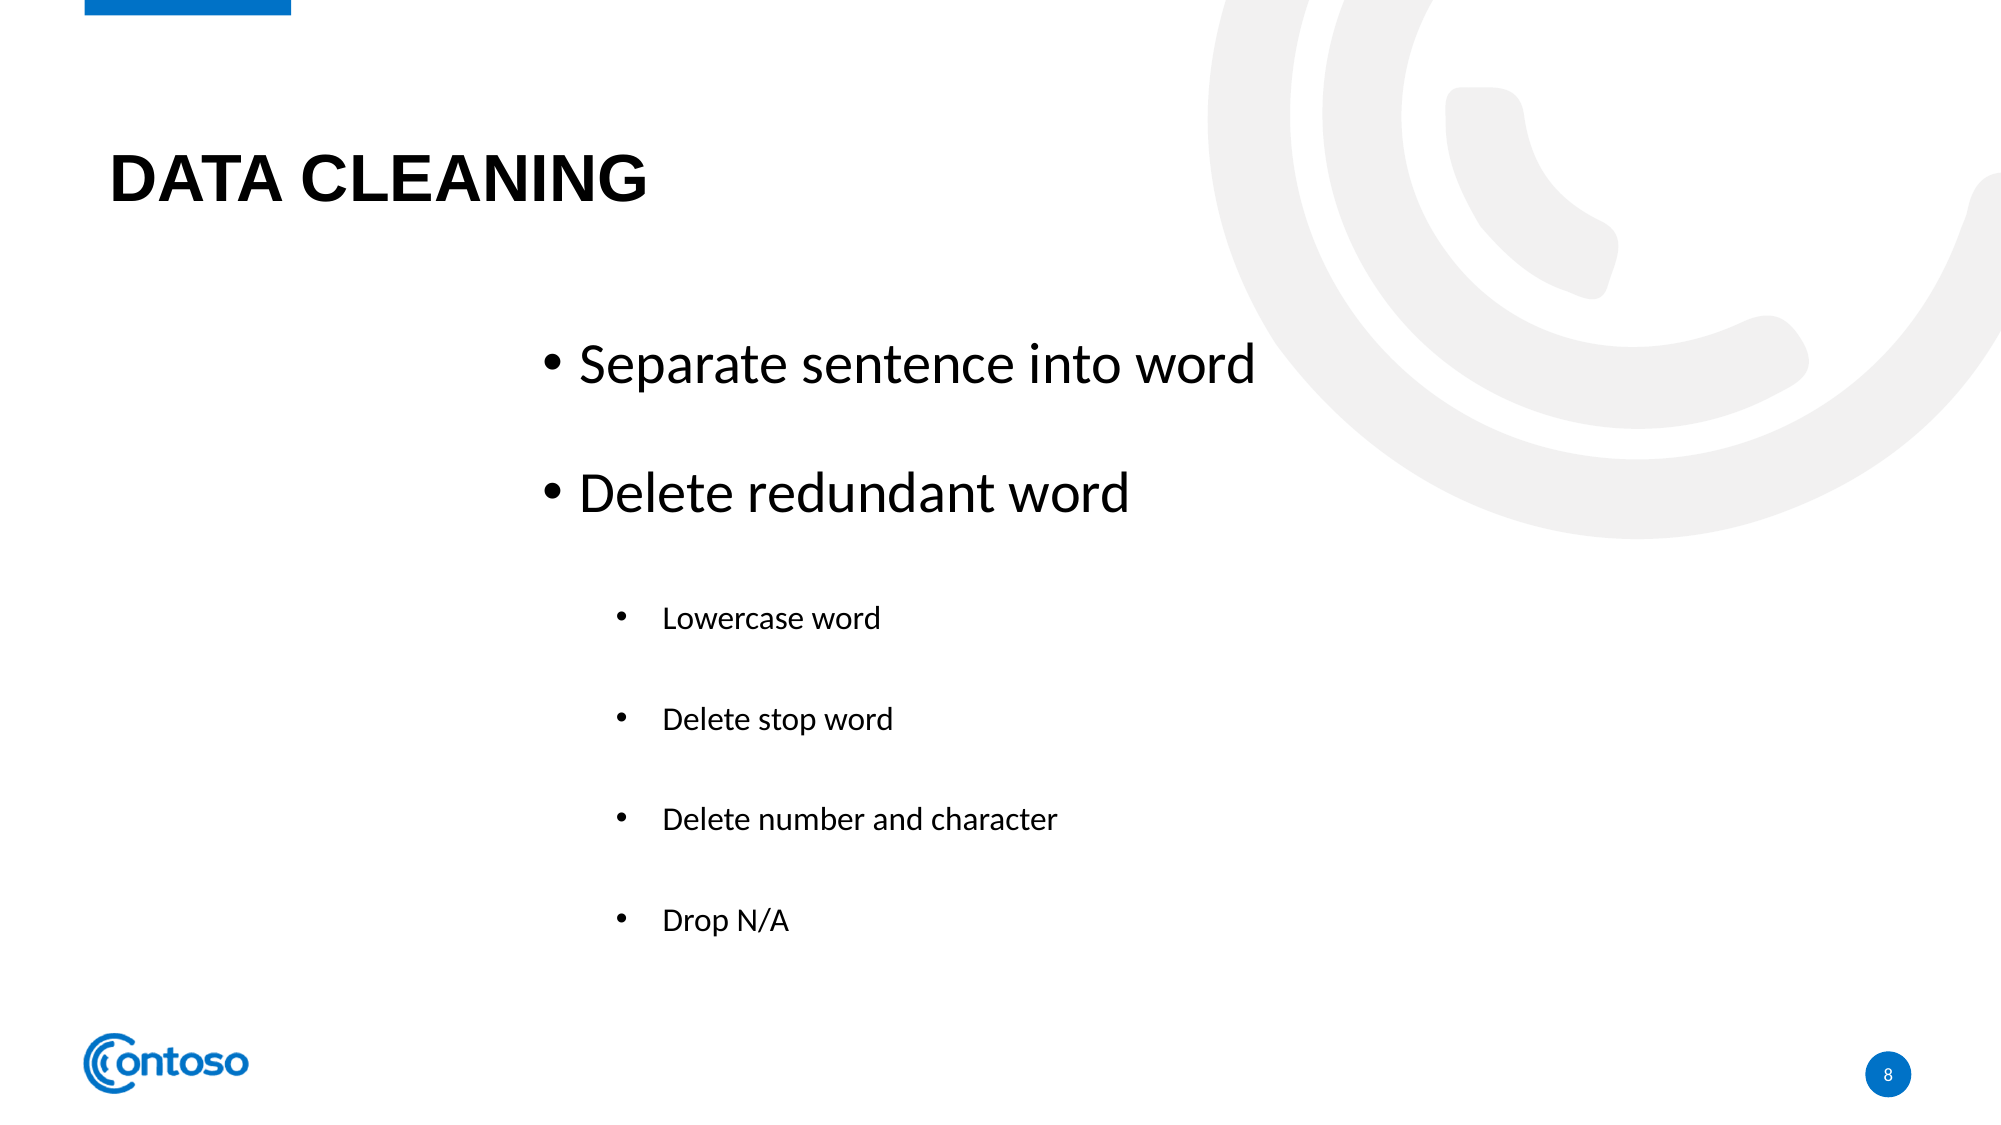

Data Cleaning
Separate sentence into word
Delete redundant word
Lowercase word
Delete stop word
Delete number and character
Drop N/A

8